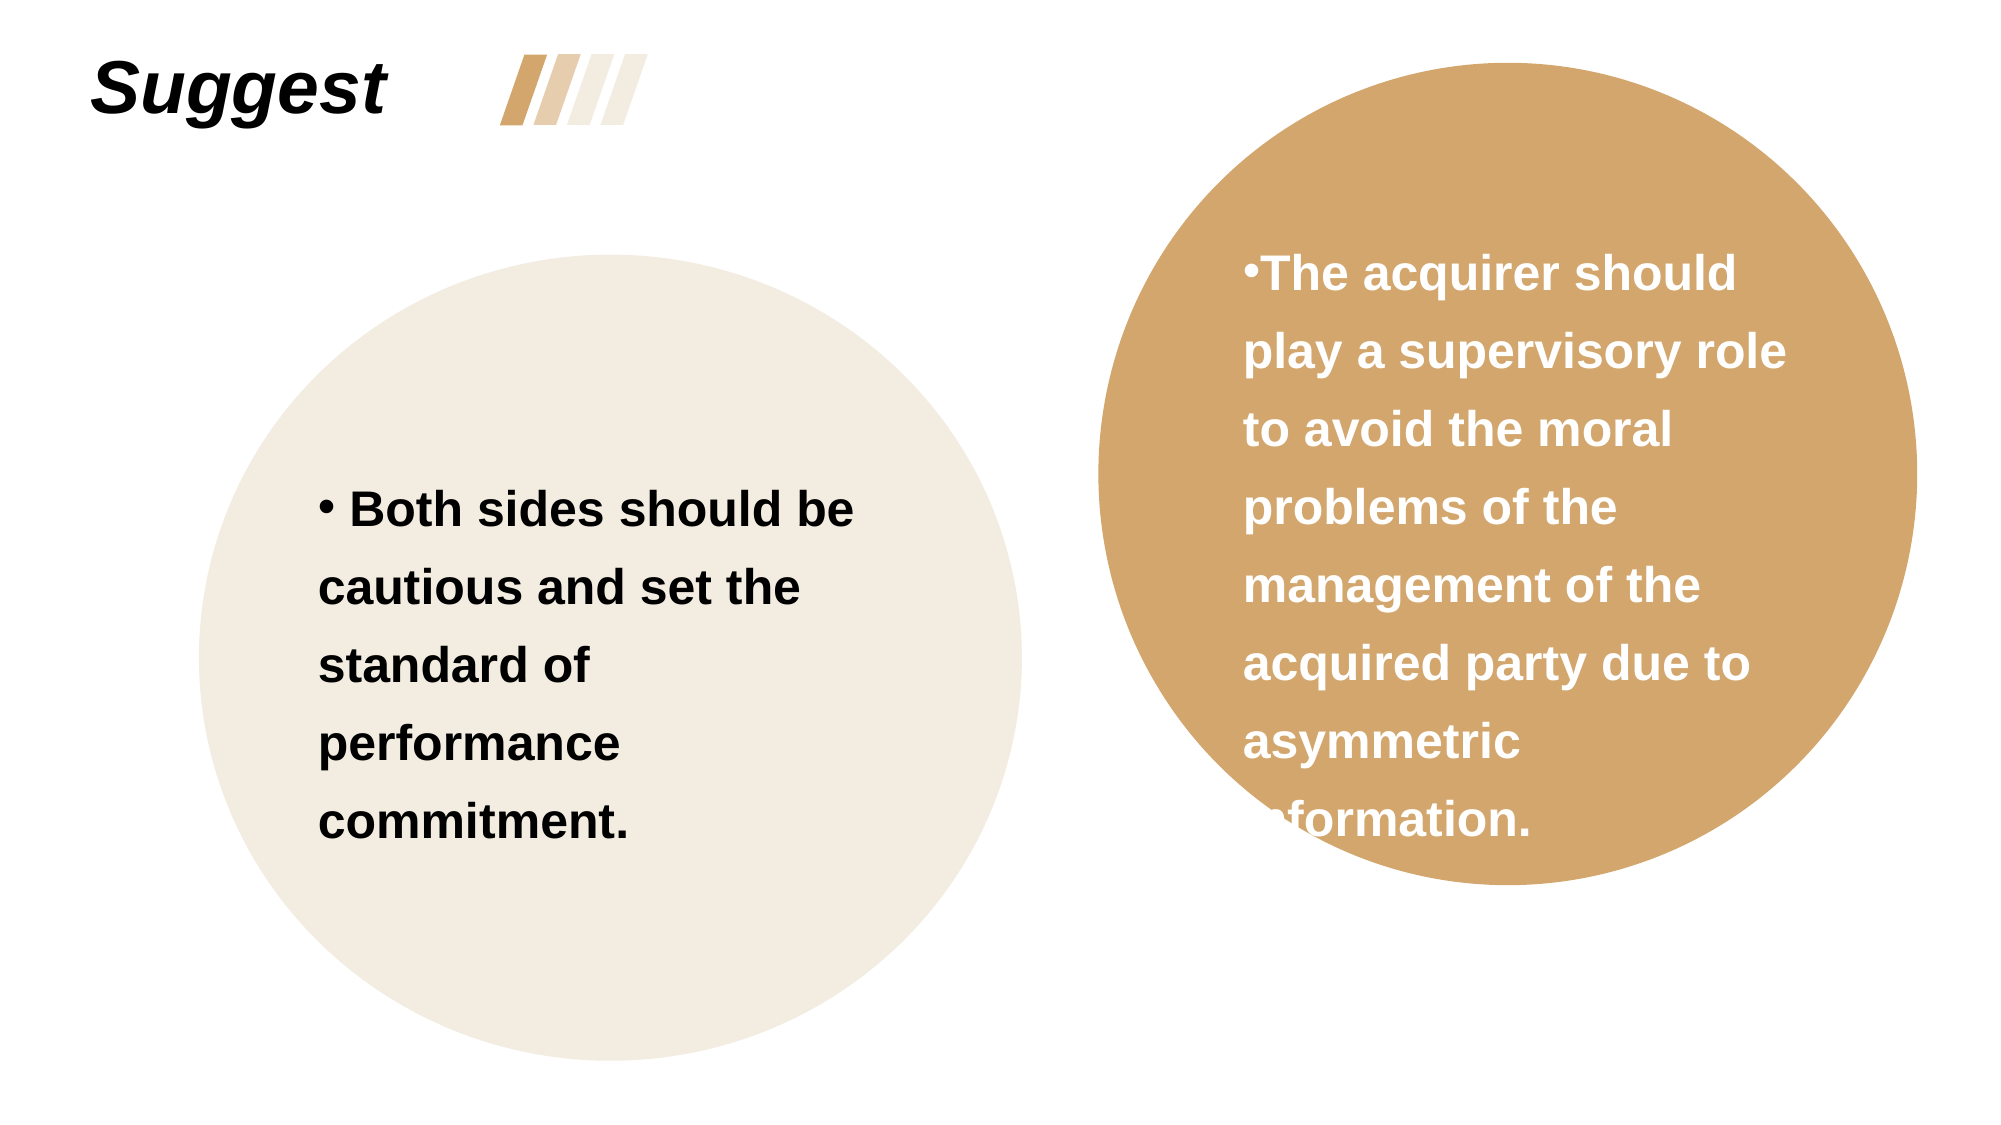

Suggest

The acquirer should play a supervisory role to avoid the moral problems of the management of the acquired party due to asymmetric information.

 Both sides should be cautious and set the standard of performance commitment.